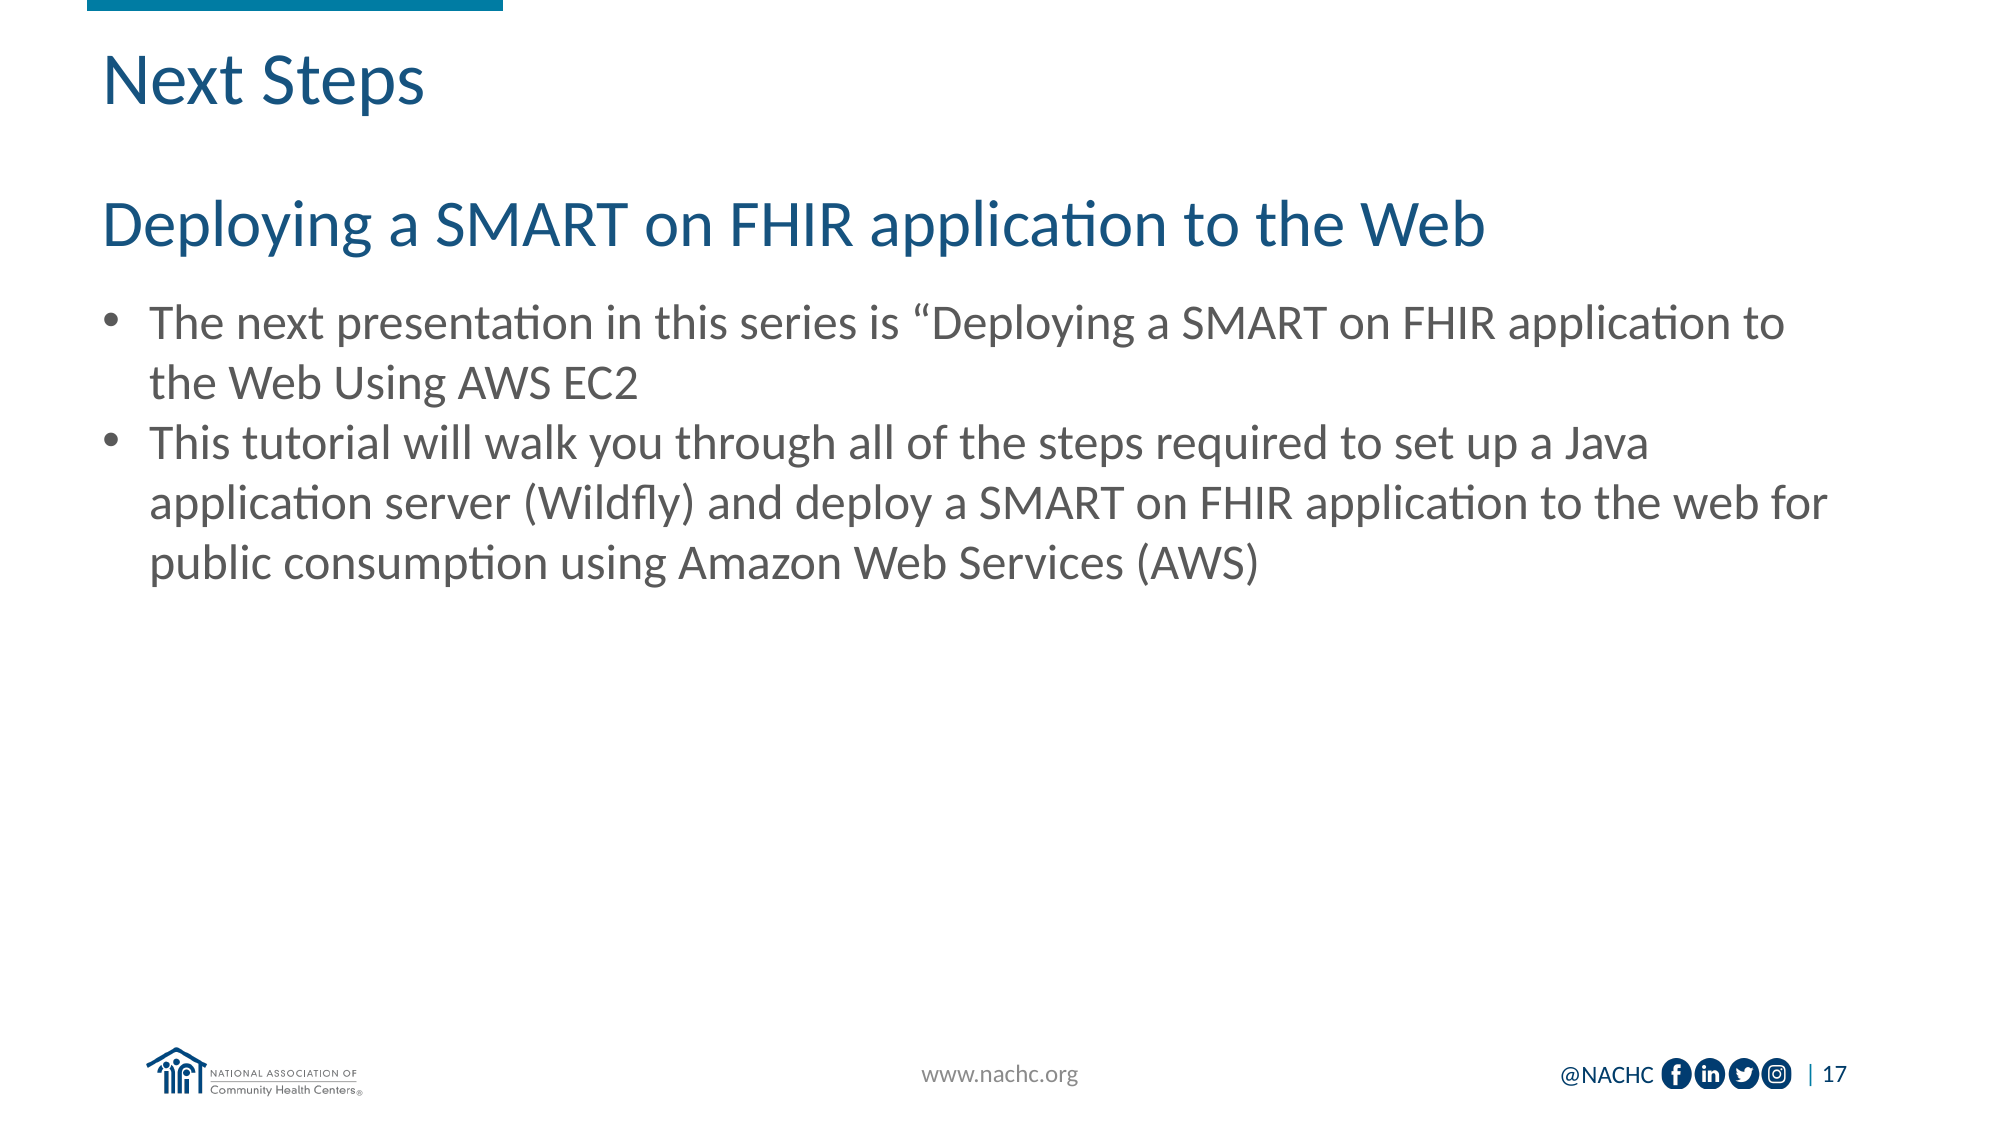

Next Steps
Deploying a SMART on FHIR application to the Web

The next presentation in this series is “Deploying a SMART on FHIR application to the Web Using AWS EC2
This tutorial will walk you through all of the steps required to set up a Java application server (Wildfly) and deploy a SMART on FHIR application to the web for public consumption using Amazon Web Services (AWS)

www.nachc.org
| 17